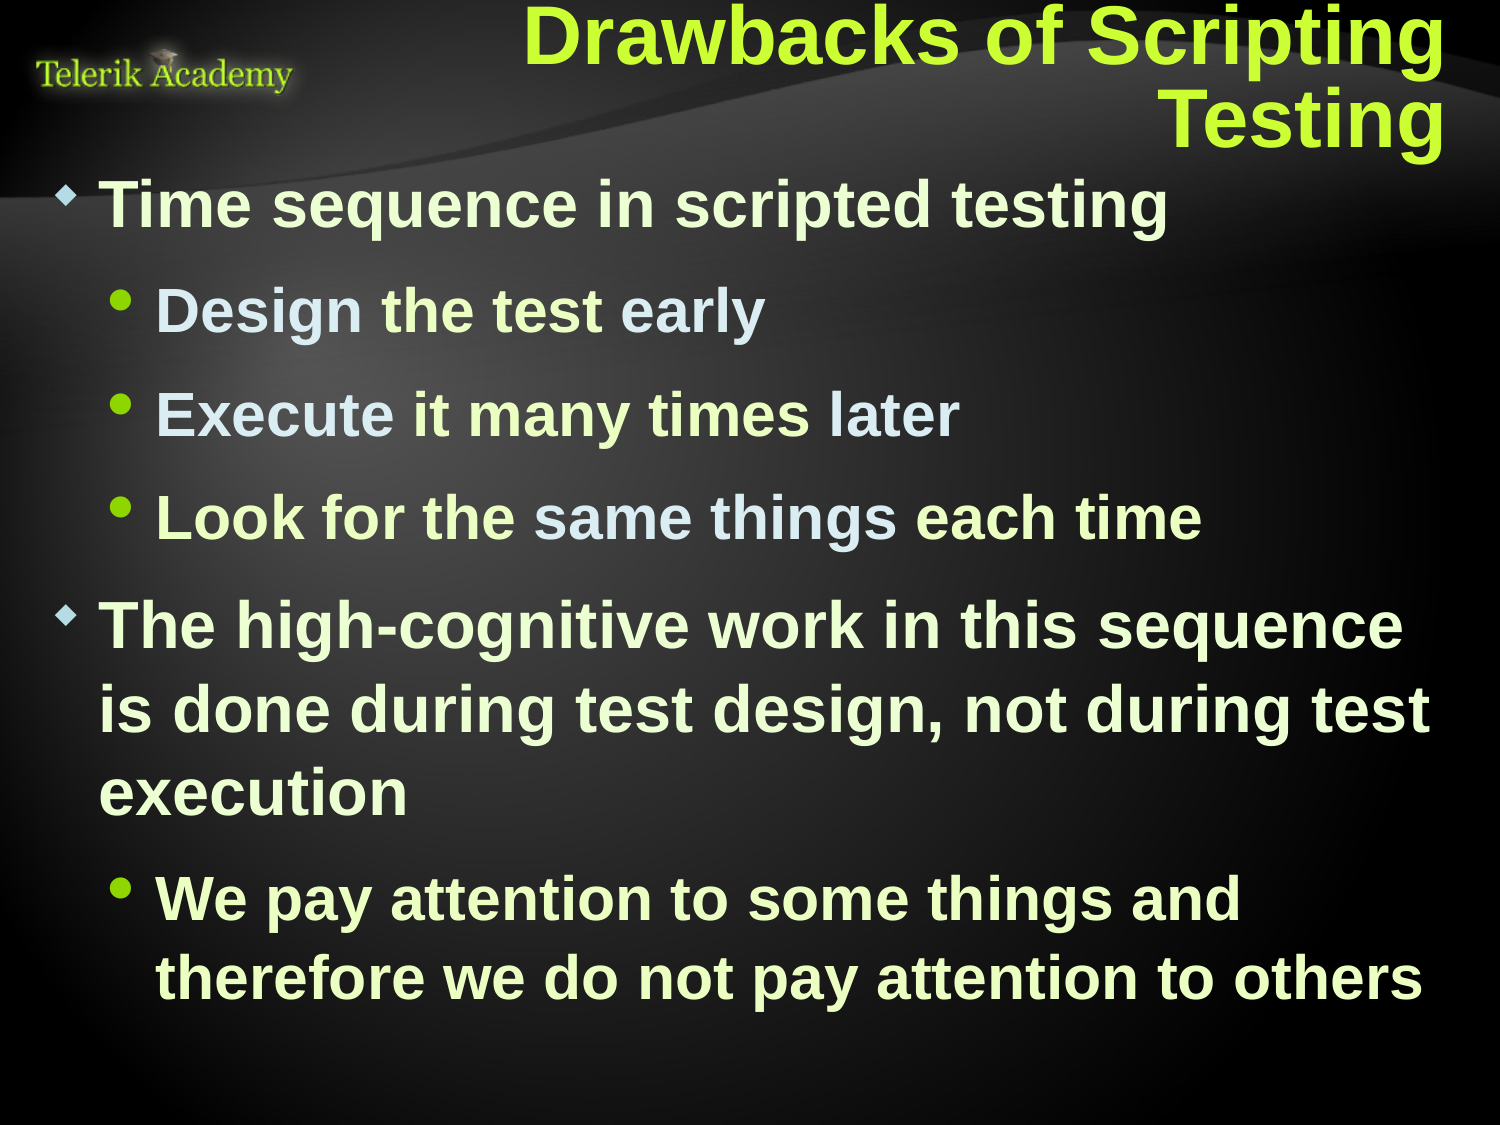

# Drawbacks of Scripting Testing
Time sequence in scripted testing
Design the test early
Execute it many times later
Look for the same things each time
The high-cognitive work in this sequence is done during test design, not during test execution
We pay attention to some things and therefore we do not pay attention to others